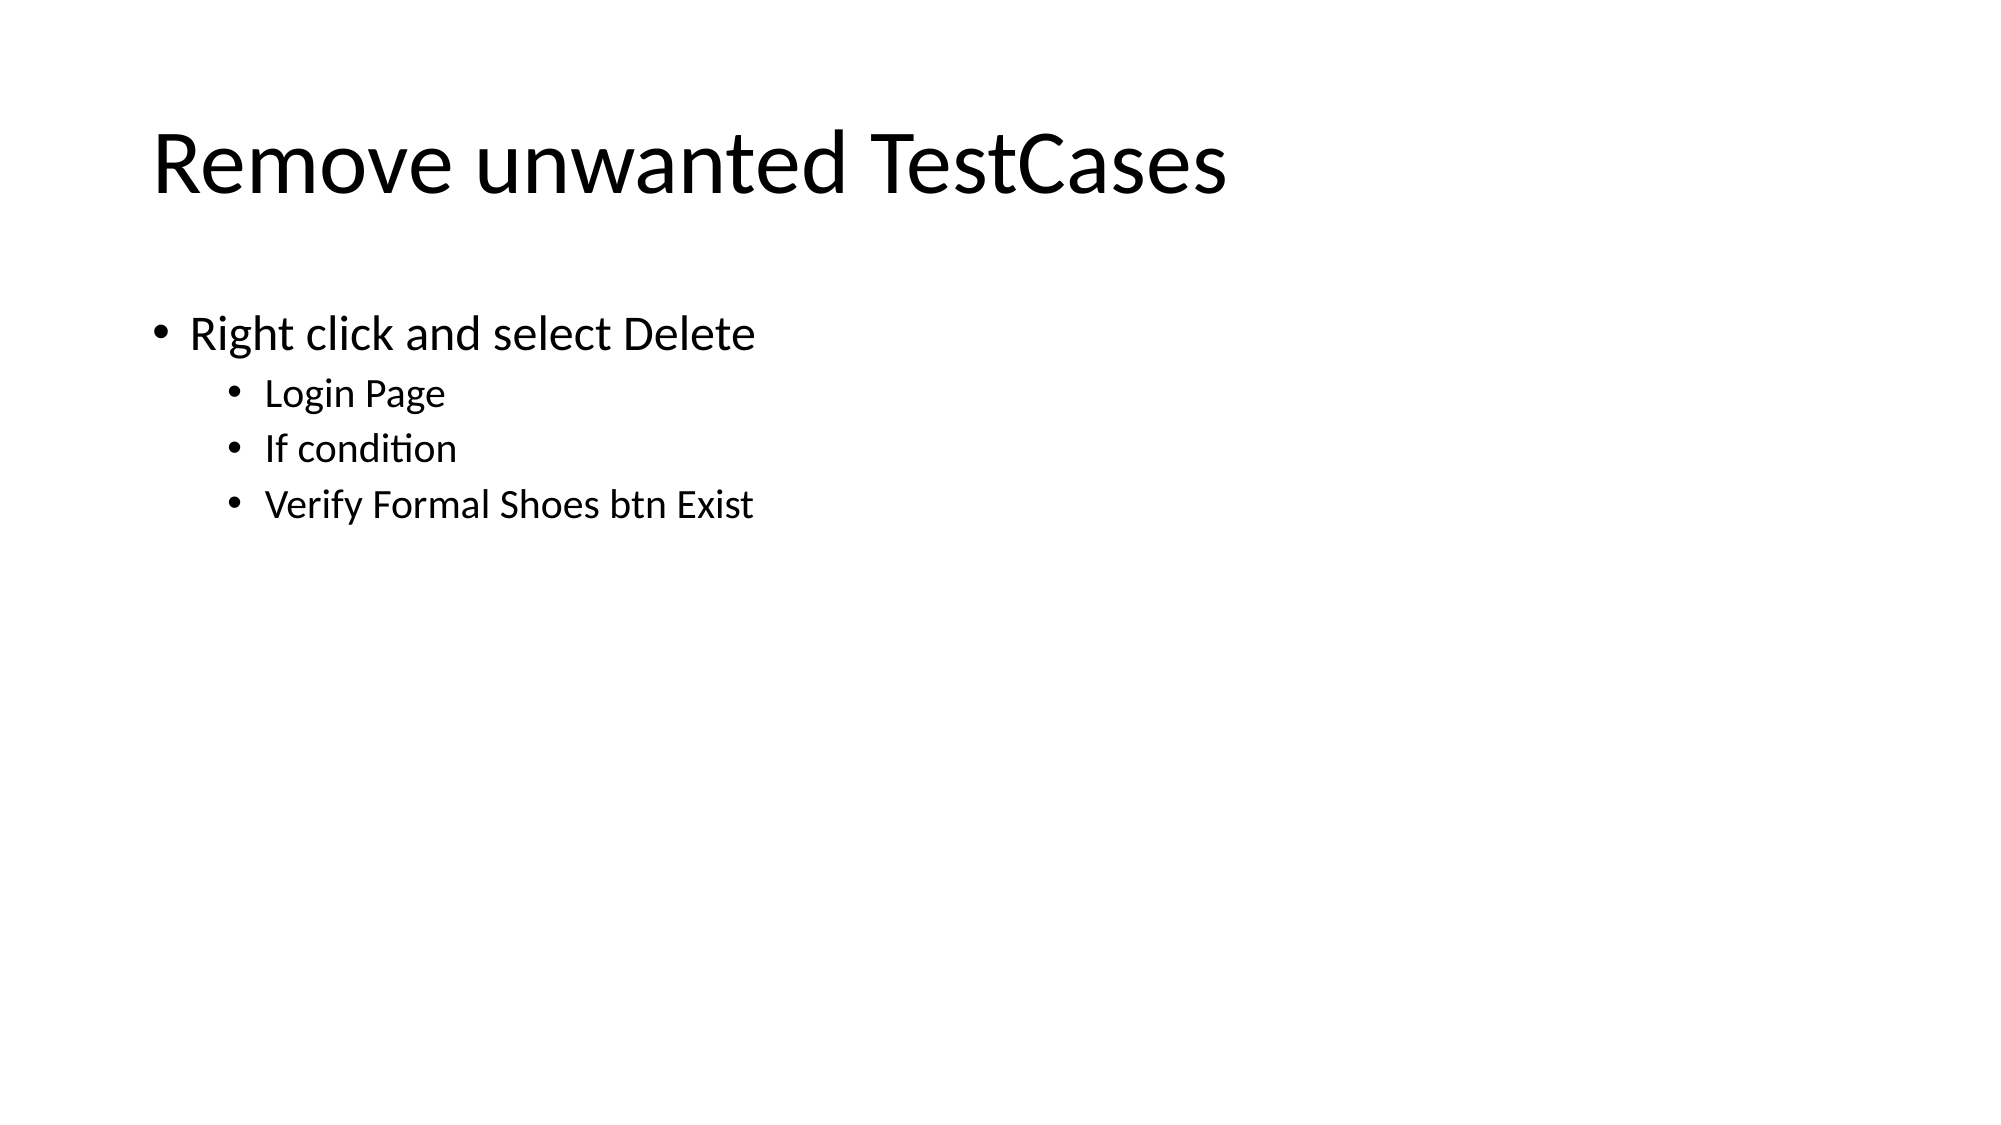

# Remove unwanted TestCases
Right click and select Delete
Login Page
If condition
Verify Formal Shoes btn Exist